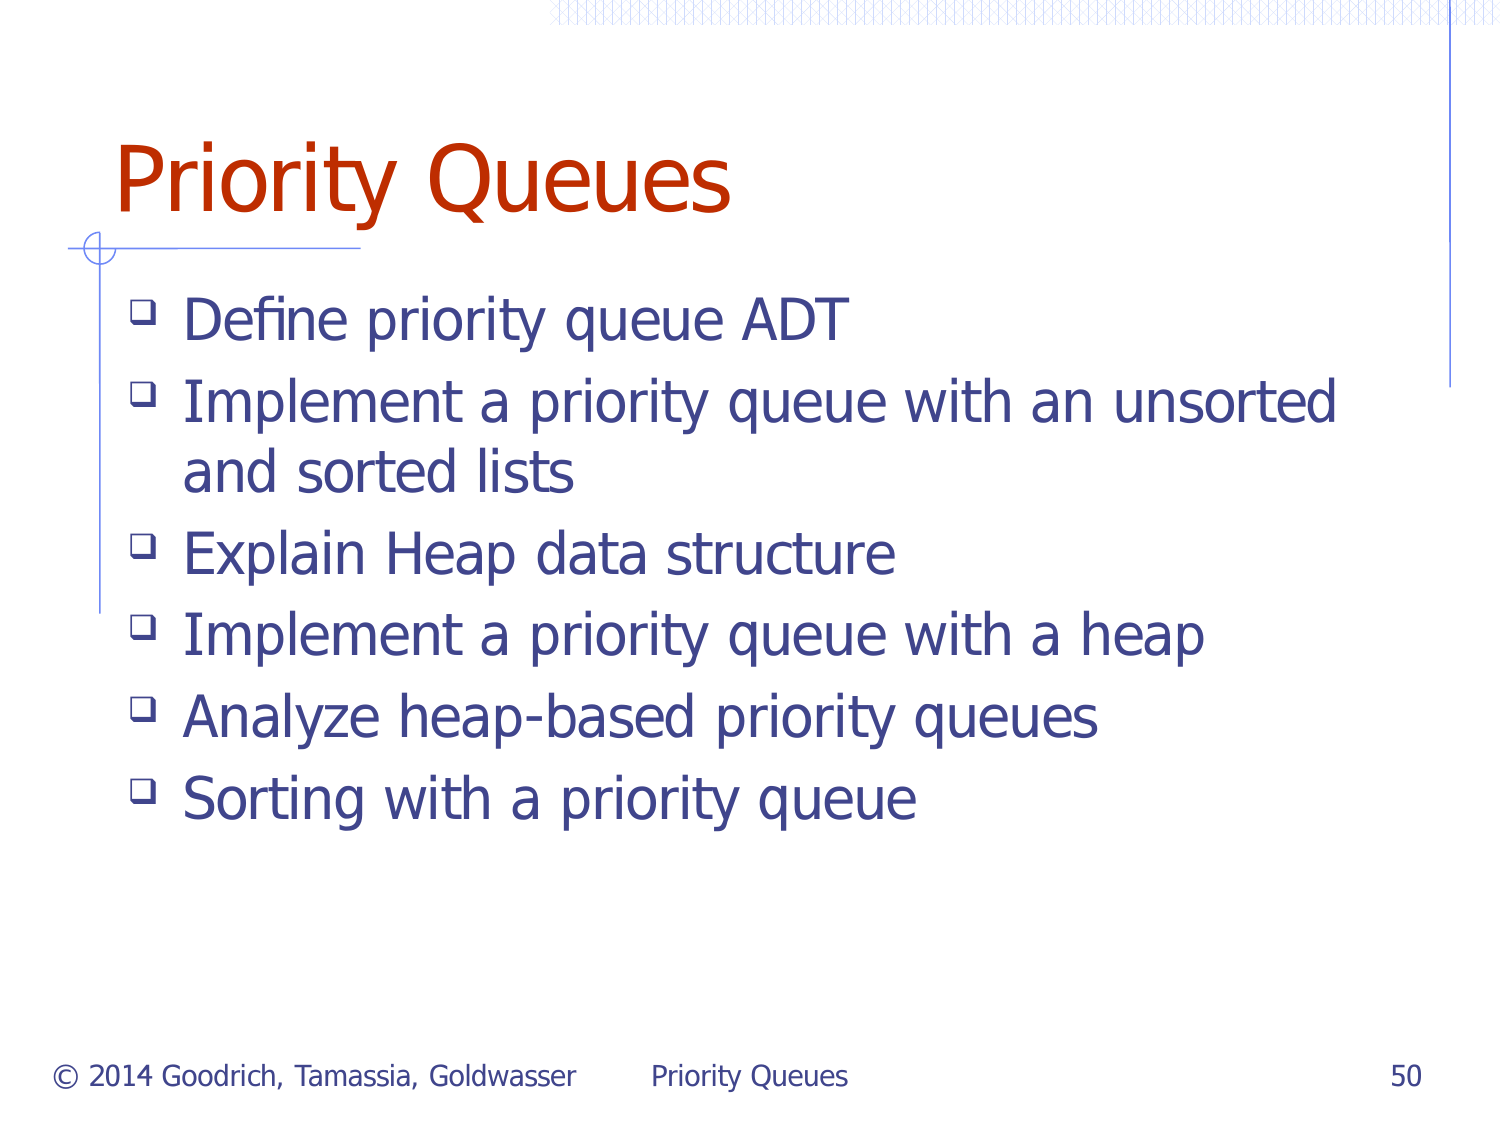

# Priority Queues
Define priority queue ADT
Implement a priority queue with an unsorted and sorted lists
Explain Heap data structure
Implement a priority queue with a heap
Analyze heap-based priority queues
Sorting with a priority queue
© 2014 Goodrich, Tamassia, Goldwasser
Priority Queues
50